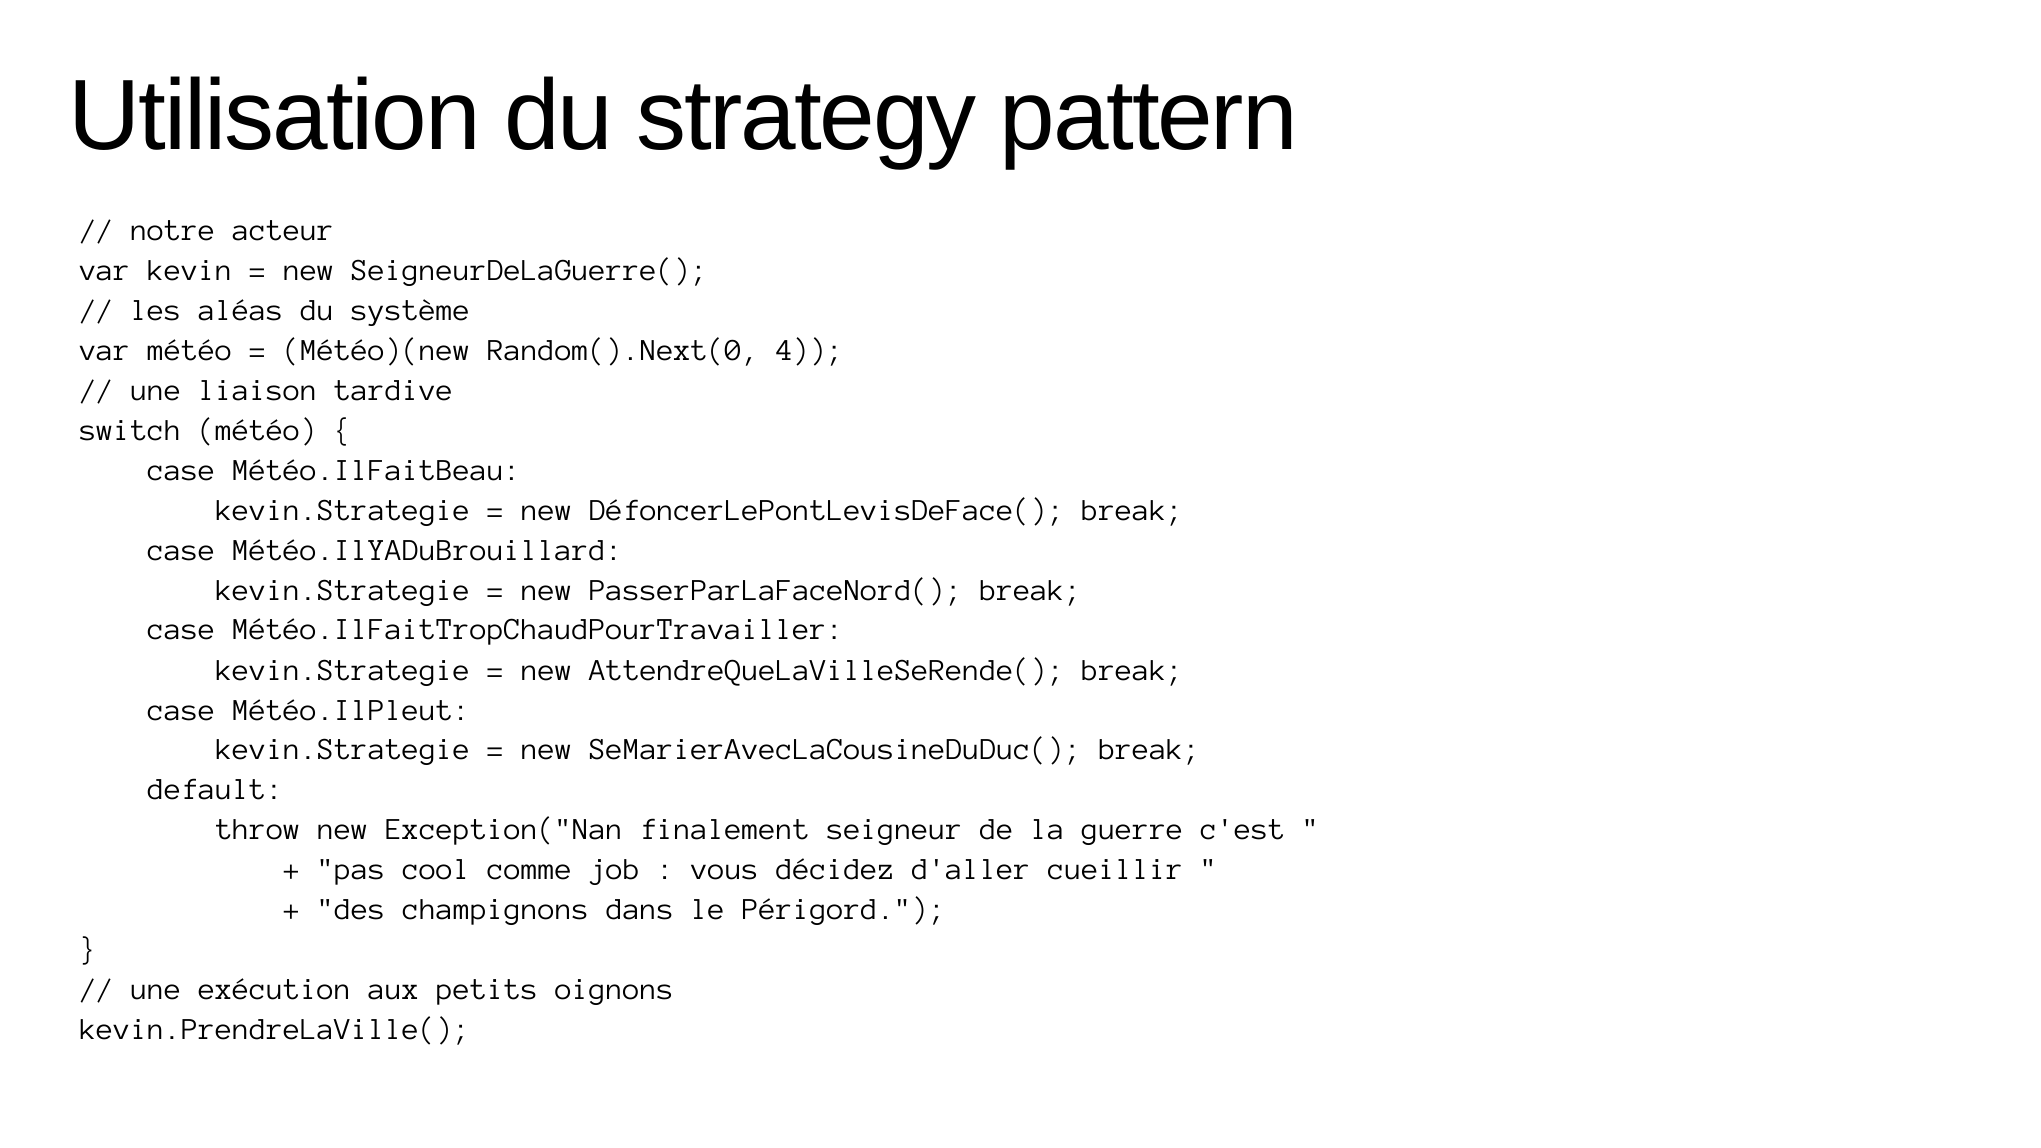

# Utilisation du strategy pattern
        // notre acteur
        var kevin = new SeigneurDeLaGuerre();
        // les aléas du système
        var météo = (Météo)(new Random().Next(0, 4));
        // une liaison tardive
        switch (météo) {
            case Météo.IlFaitBeau:
                kevin.Strategie = new DéfoncerLePontLevisDeFace(); break;
            case Météo.IlYADuBrouillard:
                kevin.Strategie = new PasserParLaFaceNord(); break;
            case Météo.IlFaitTropChaudPourTravailler:
                kevin.Strategie = new AttendreQueLaVilleSeRende(); break;
            case Météo.IlPleut:
                kevin.Strategie = new SeMarierAvecLaCousineDuDuc(); break;
            default:
                throw new Exception("Nan finalement seigneur de la guerre c'est "
                    + "pas cool comme job : vous décidez d'aller cueillir "
                    + "des champignons dans le Périgord.");
        }
        // une exécution aux petits oignons
        kevin.PrendreLaVille();